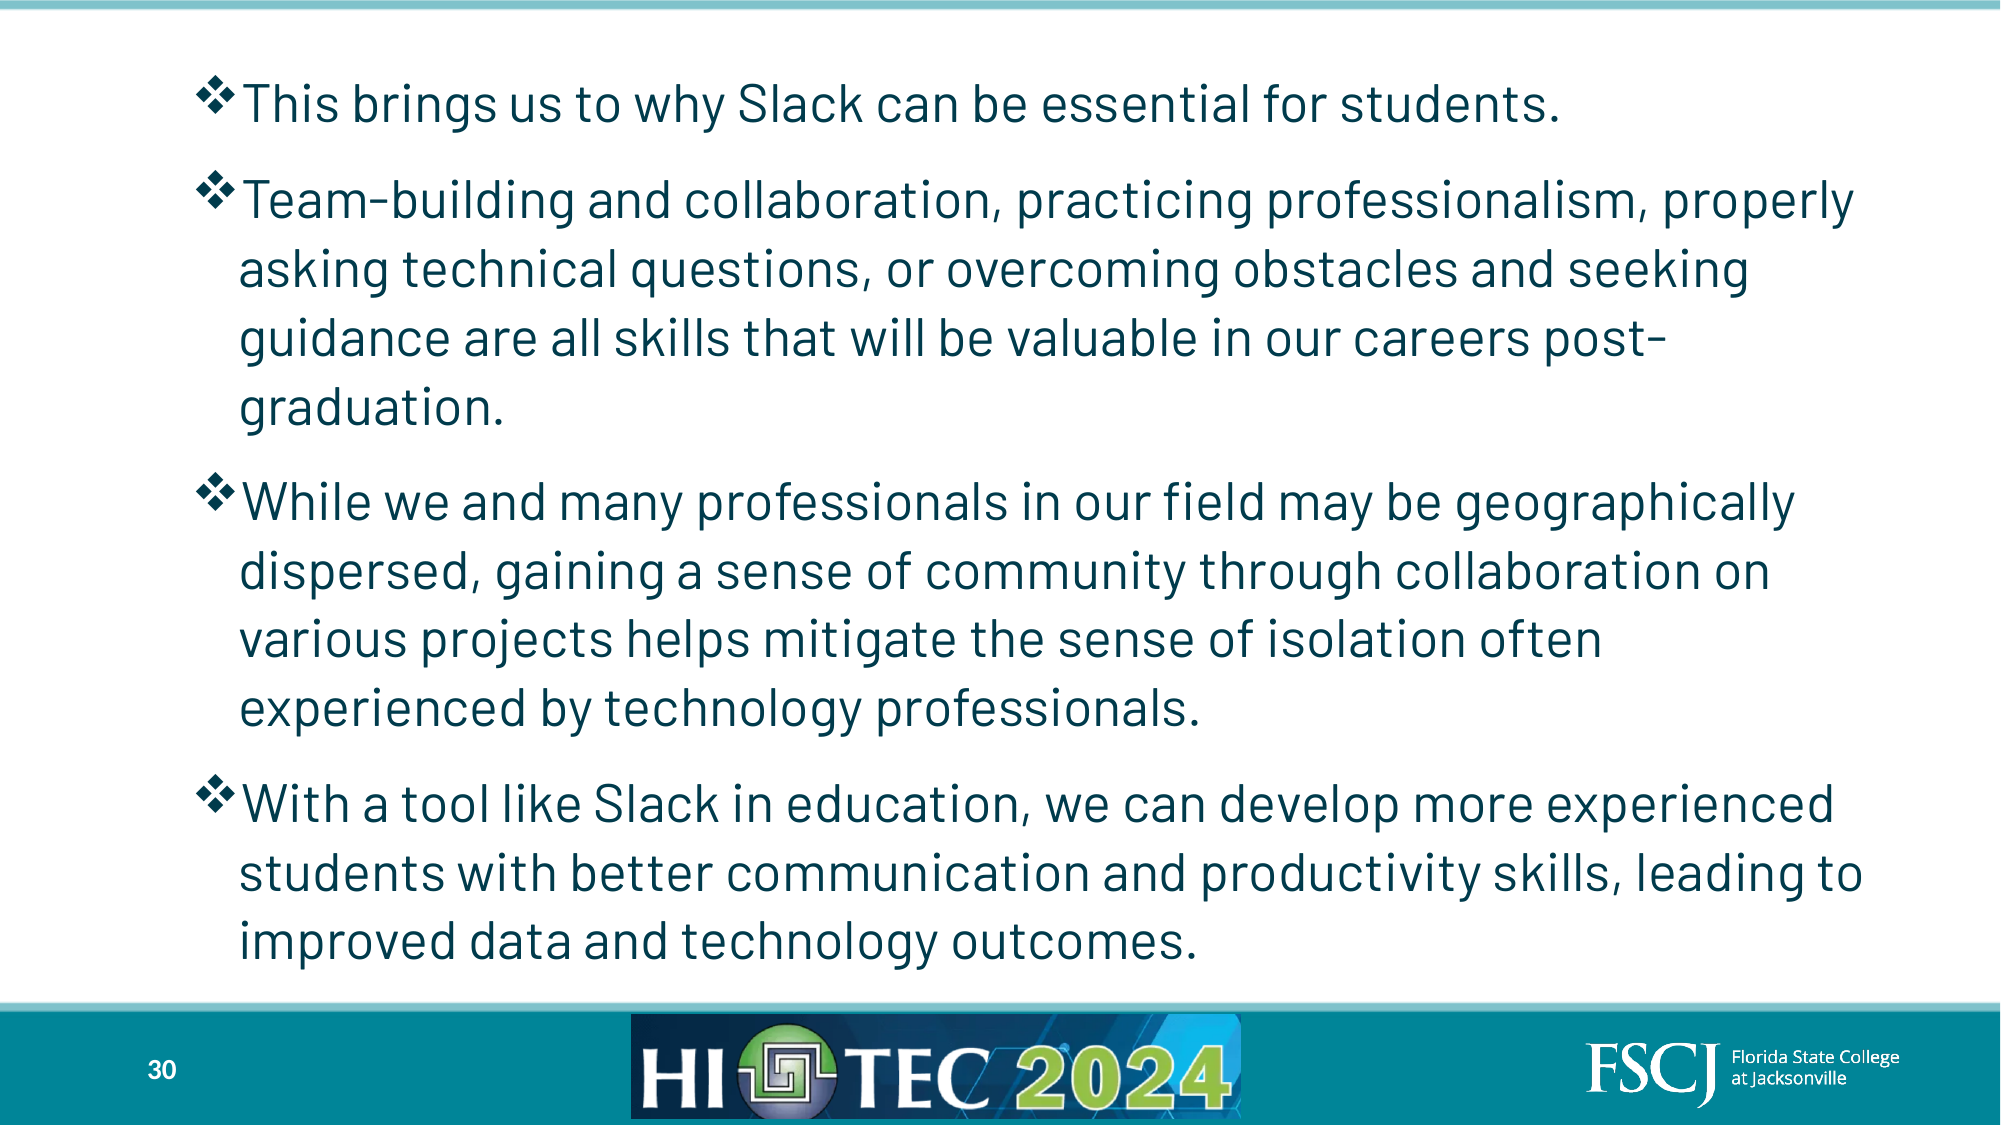

This brings us to why Slack can be essential for students.

Team-building and collaboration, practicing professionalism, properly asking technical questions, or overcoming obstacles and seeking guidance are all skills that will be valuable in our careers post-graduation.

While we and many professionals in our field may be geographically dispersed, gaining a sense of community through collaboration on various projects helps mitigate the sense of isolation often experienced by technology professionals.

With a tool like Slack in education, we can develop more experienced students with better communication and productivity skills, leading to improved data and technology outcomes.